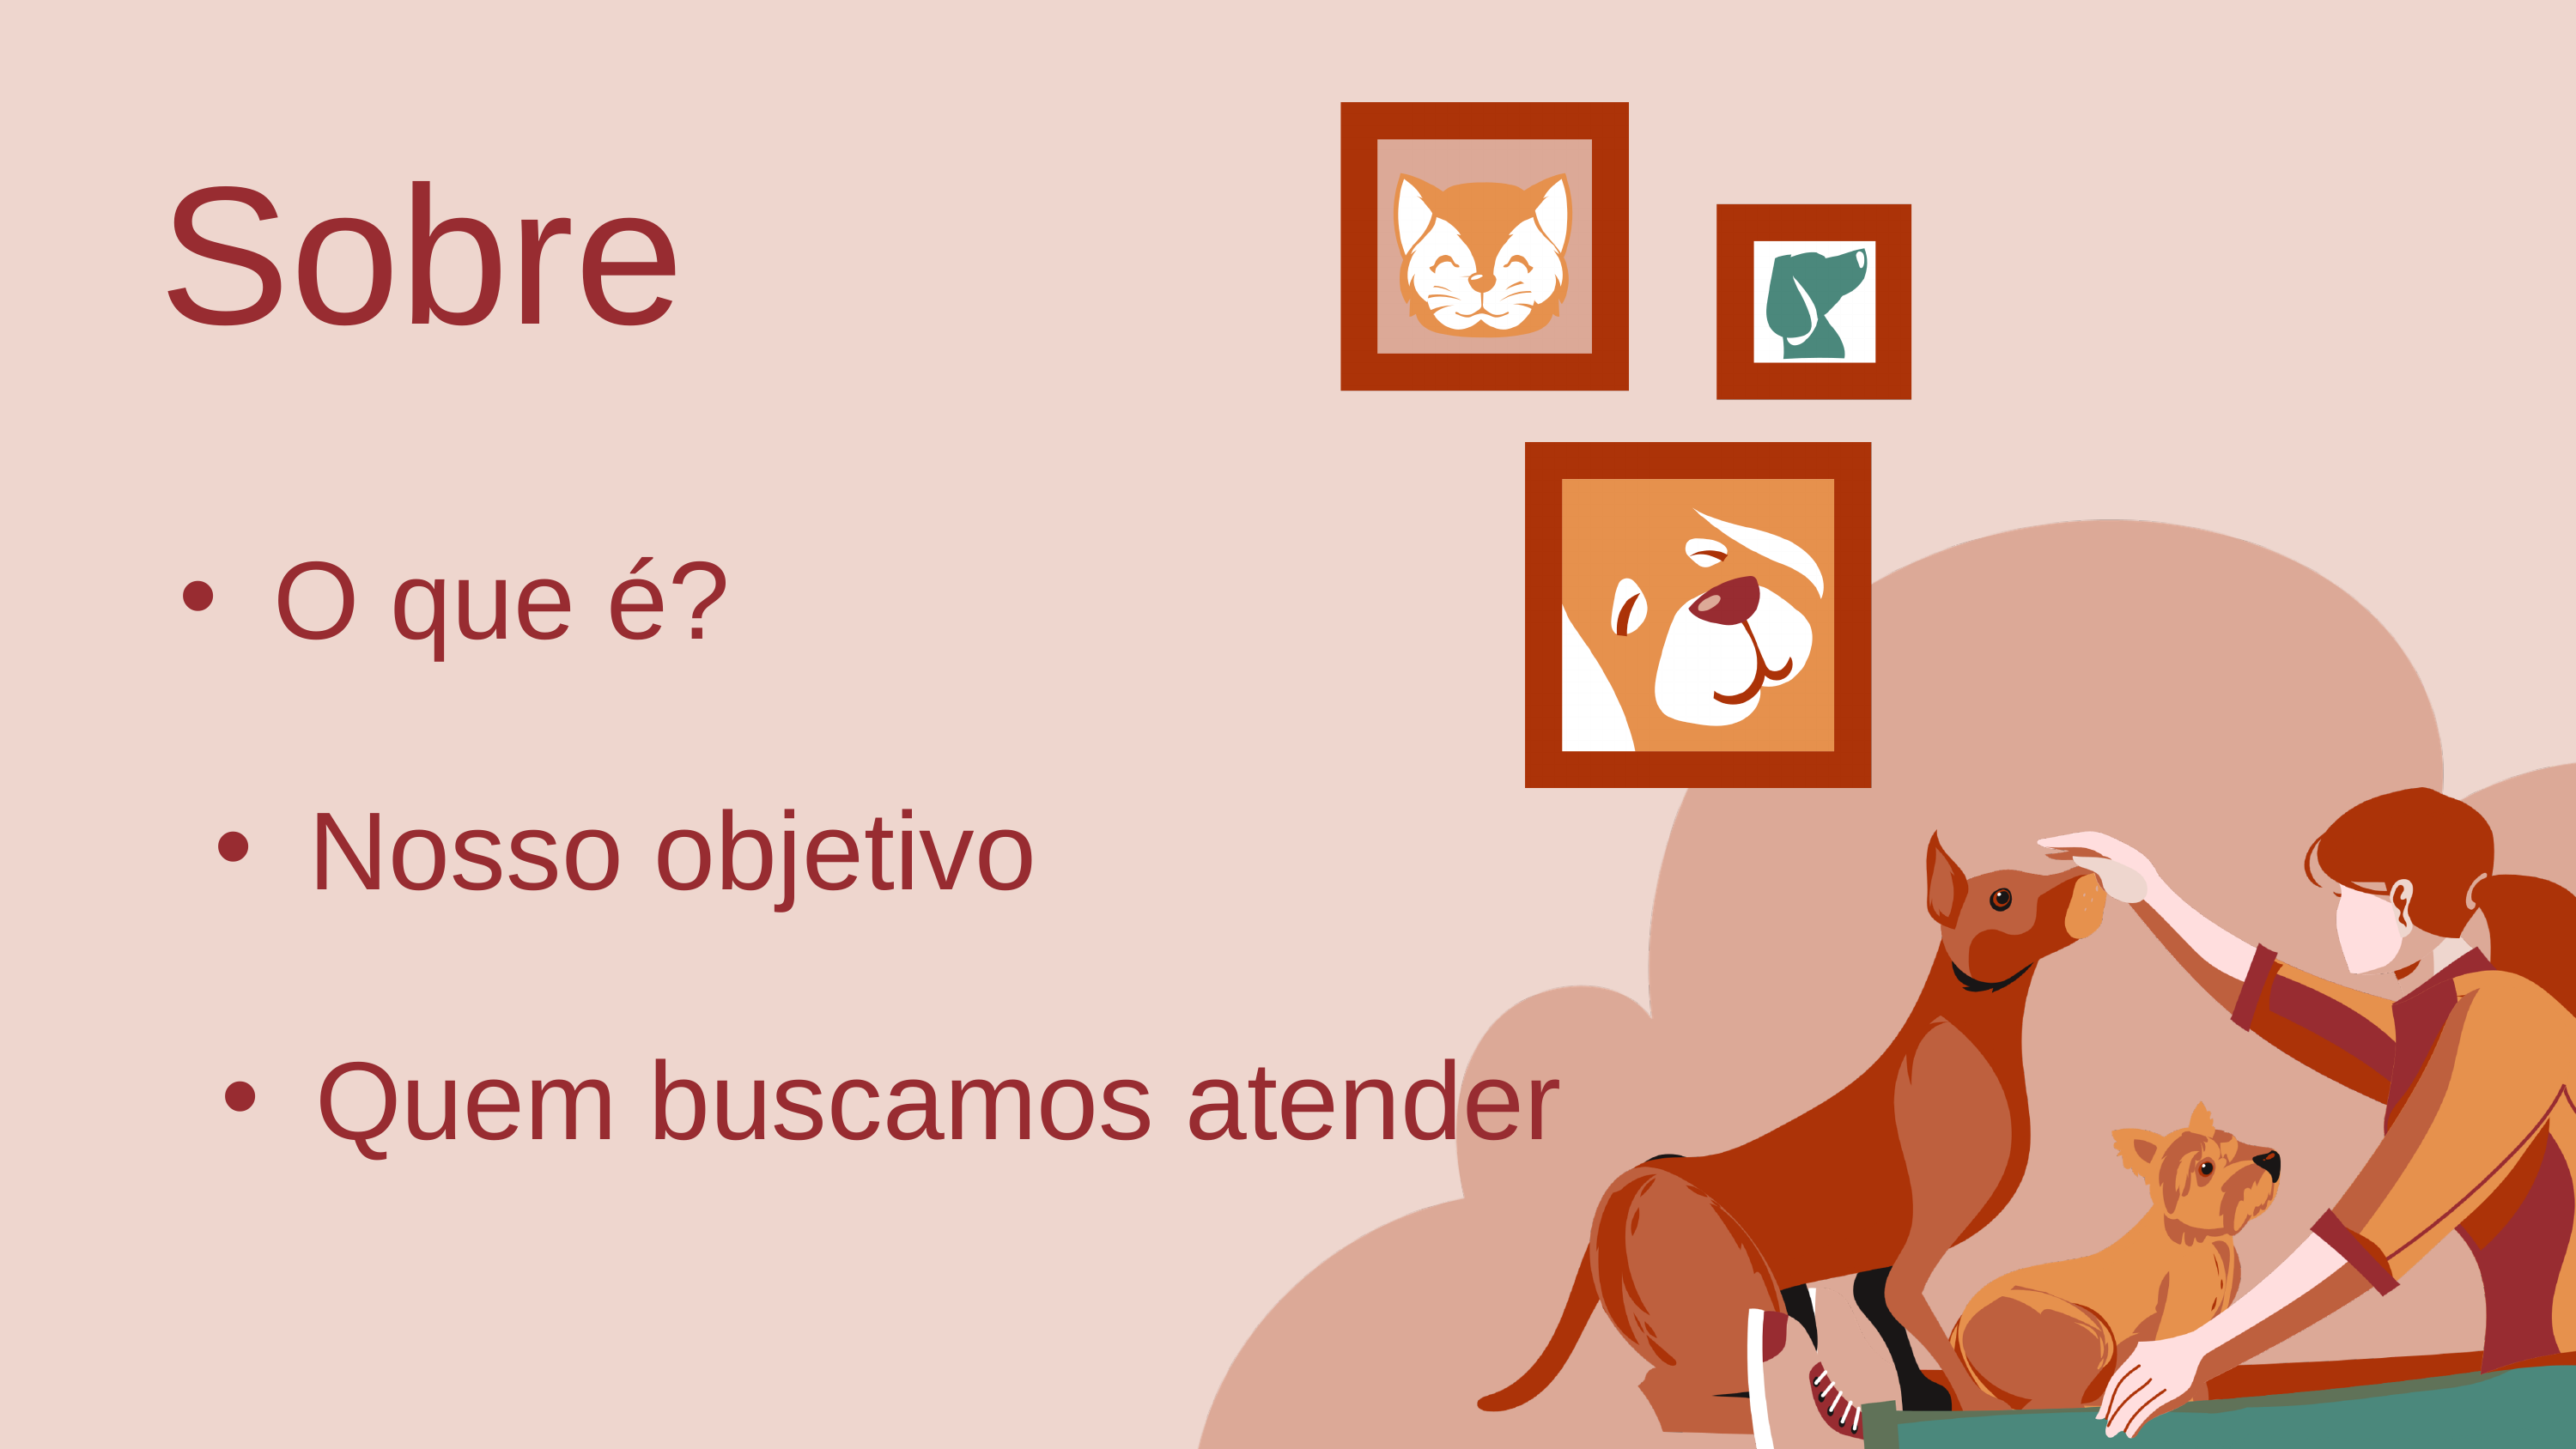

Sobre

O que é?

Nosso objetivo
Quem buscamos atender